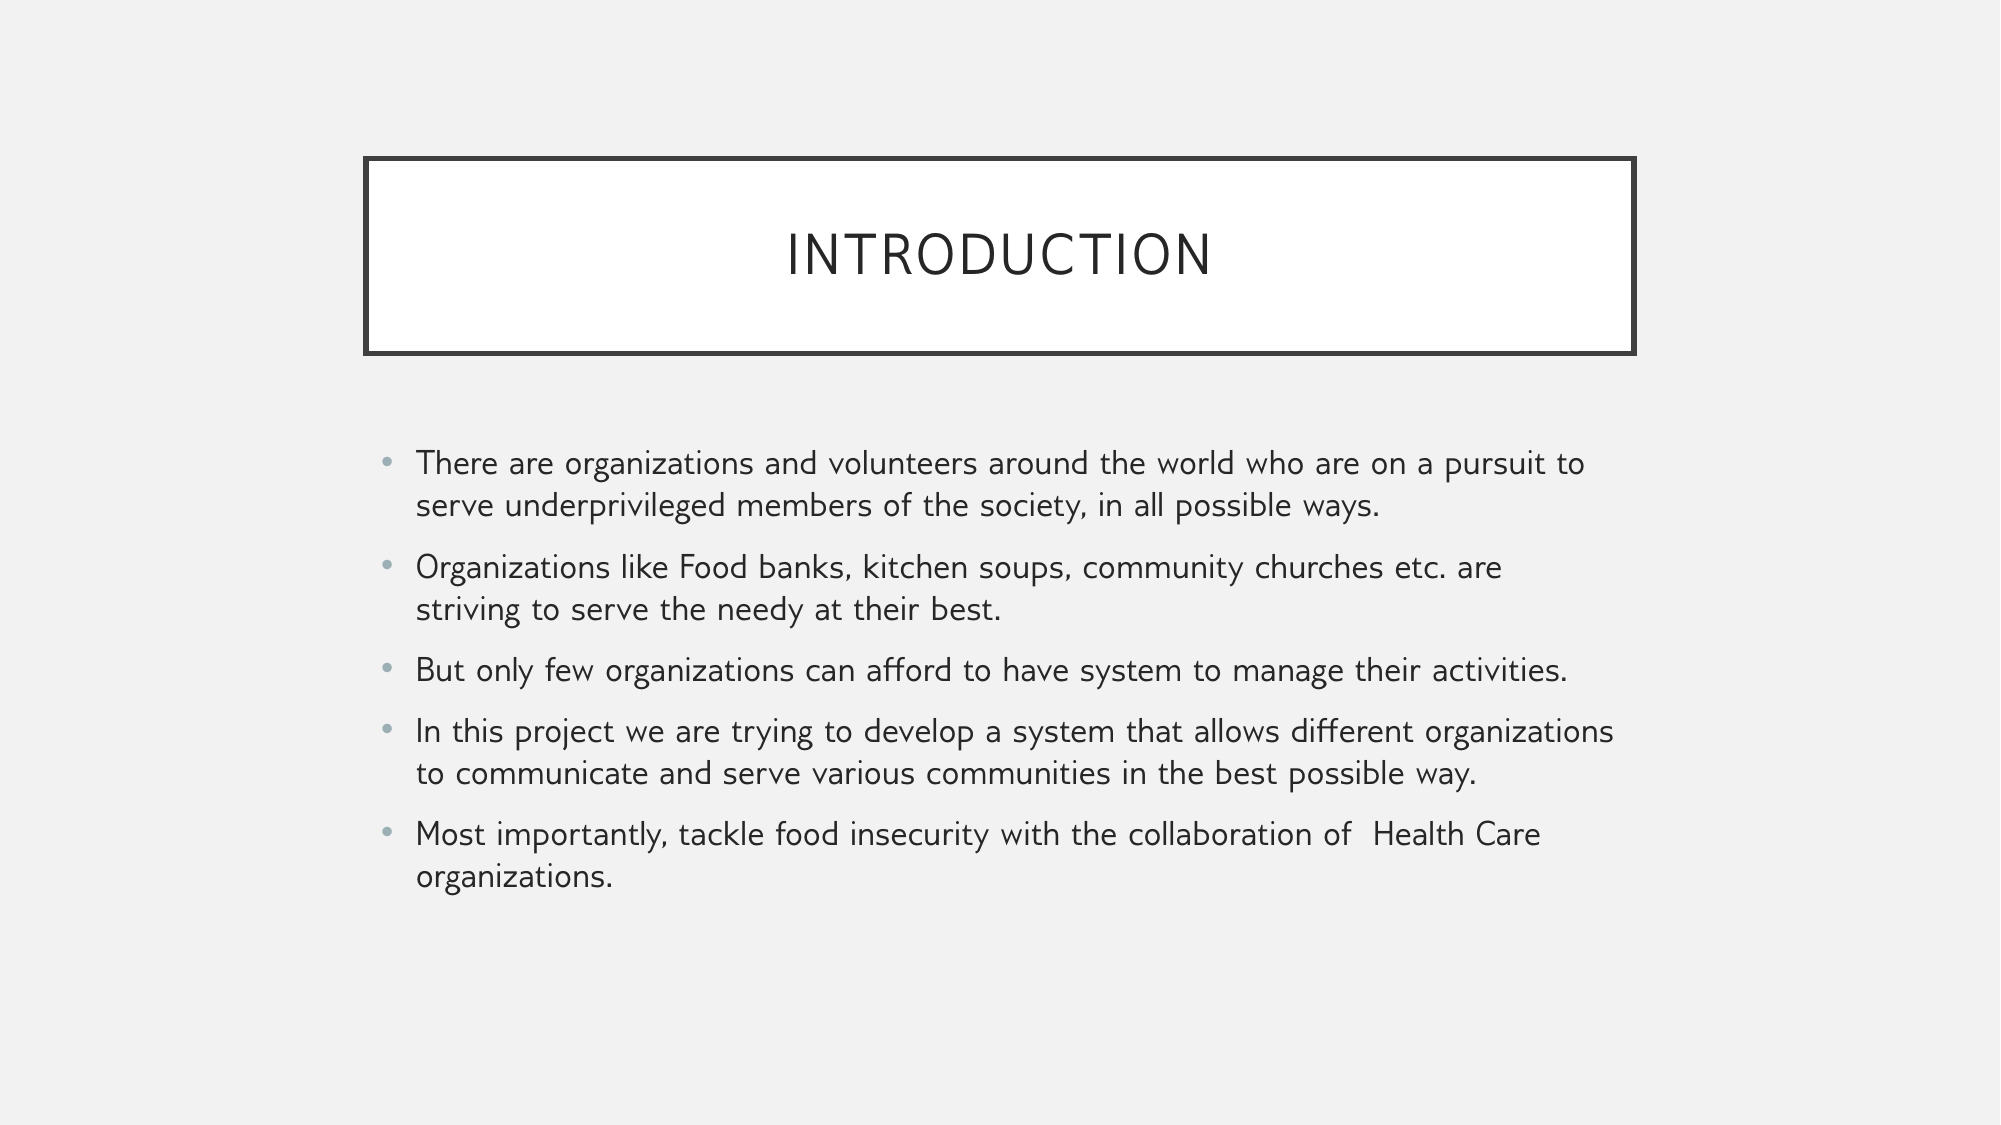

# Introduction
There are organizations and volunteers around the world who are on a pursuit to serve underprivileged members of the society, in all possible ways.
Organizations like Food banks, kitchen soups, community churches etc. are striving to serve the needy at their best.
But only few organizations can afford to have system to manage their activities.
In this project we are trying to develop a system that allows different organizations to communicate and serve various communities in the best possible way.
Most importantly, tackle food insecurity with the collaboration of  Health Care organizations.